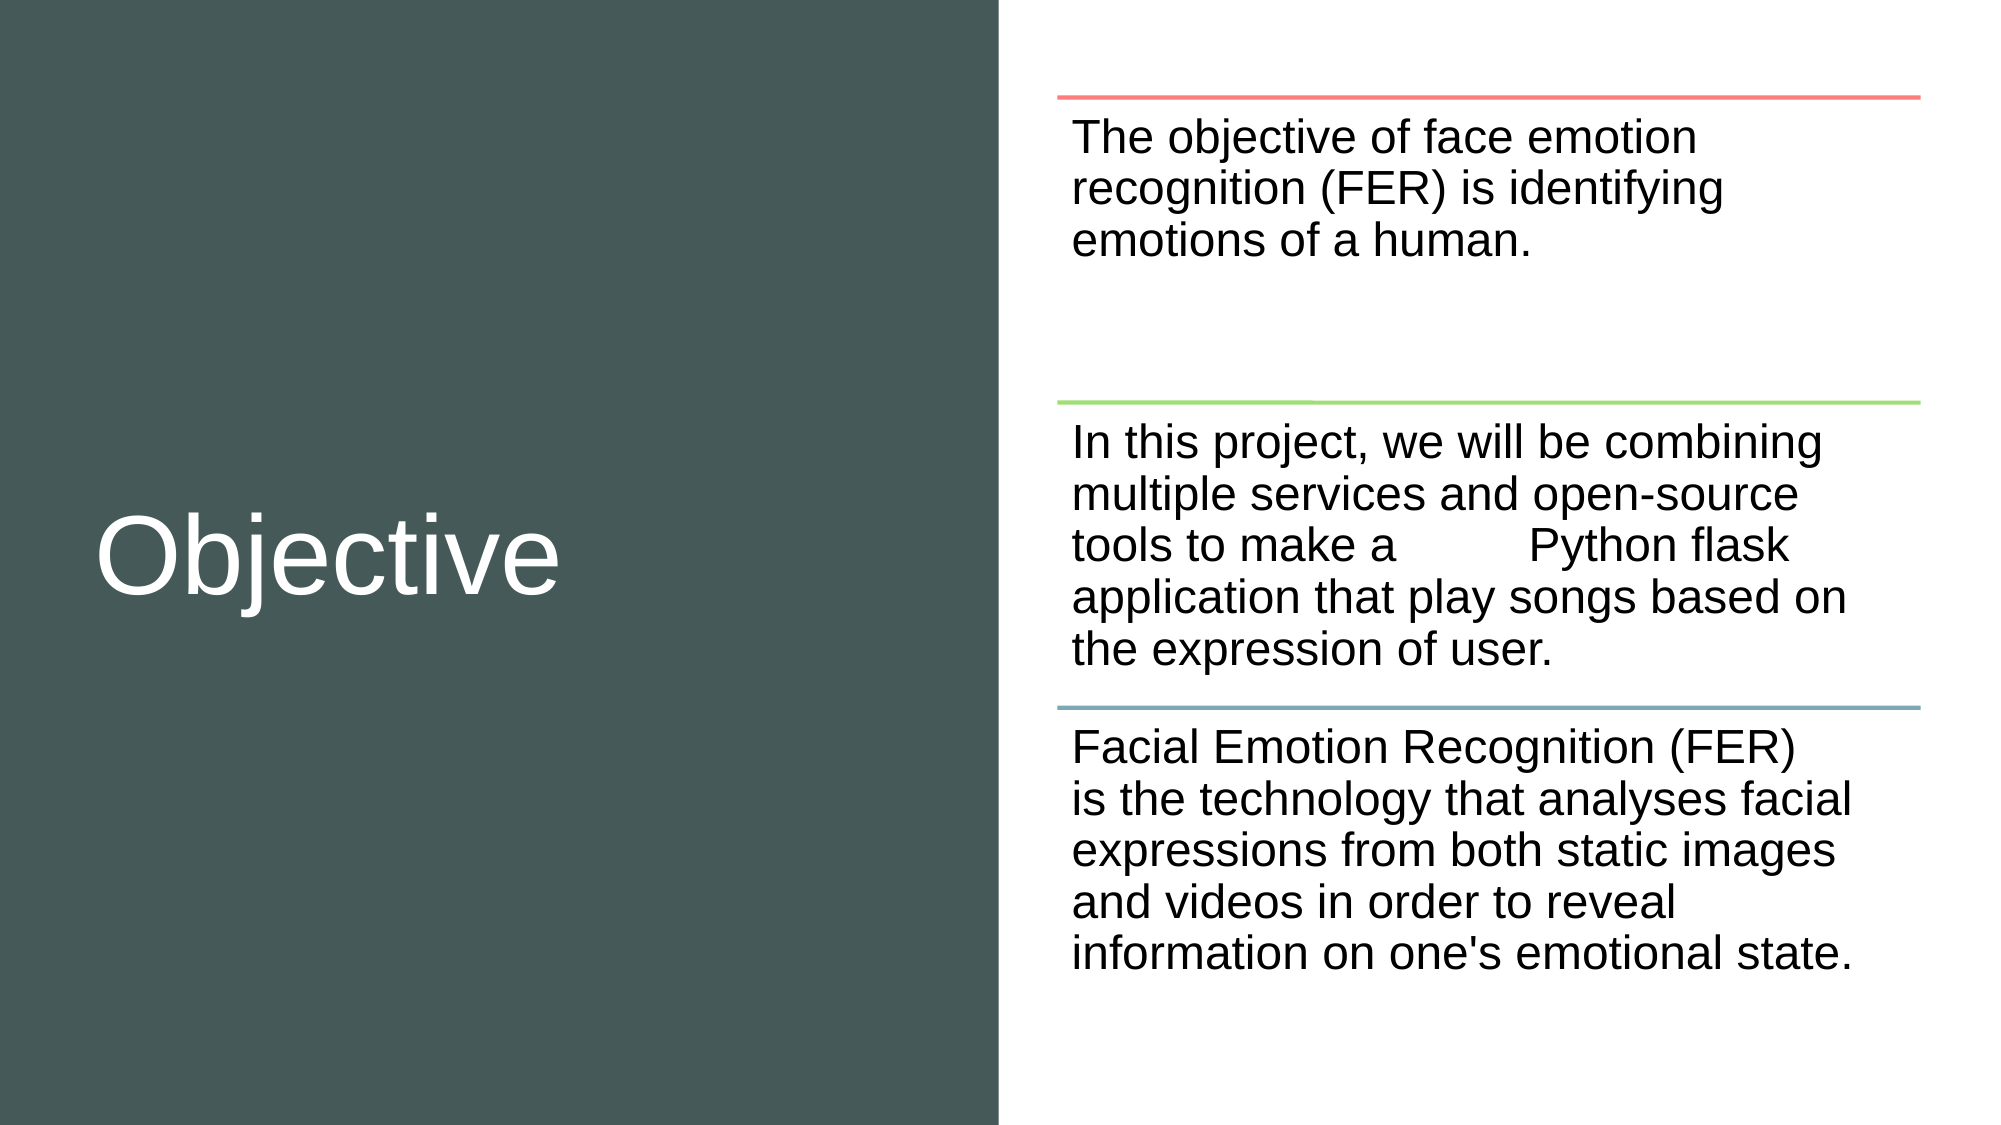

Objective
The objective of face emotion recognition (FER) is identifying emotions of a human.
In this project, we will be combining multiple services and open-source tools to make a          Python flask application that play songs based on the expression of user.
Facial Emotion Recognition (FER) is the technology that analyses facial expressions from both static images and videos in order to reveal information on one's emotional state.